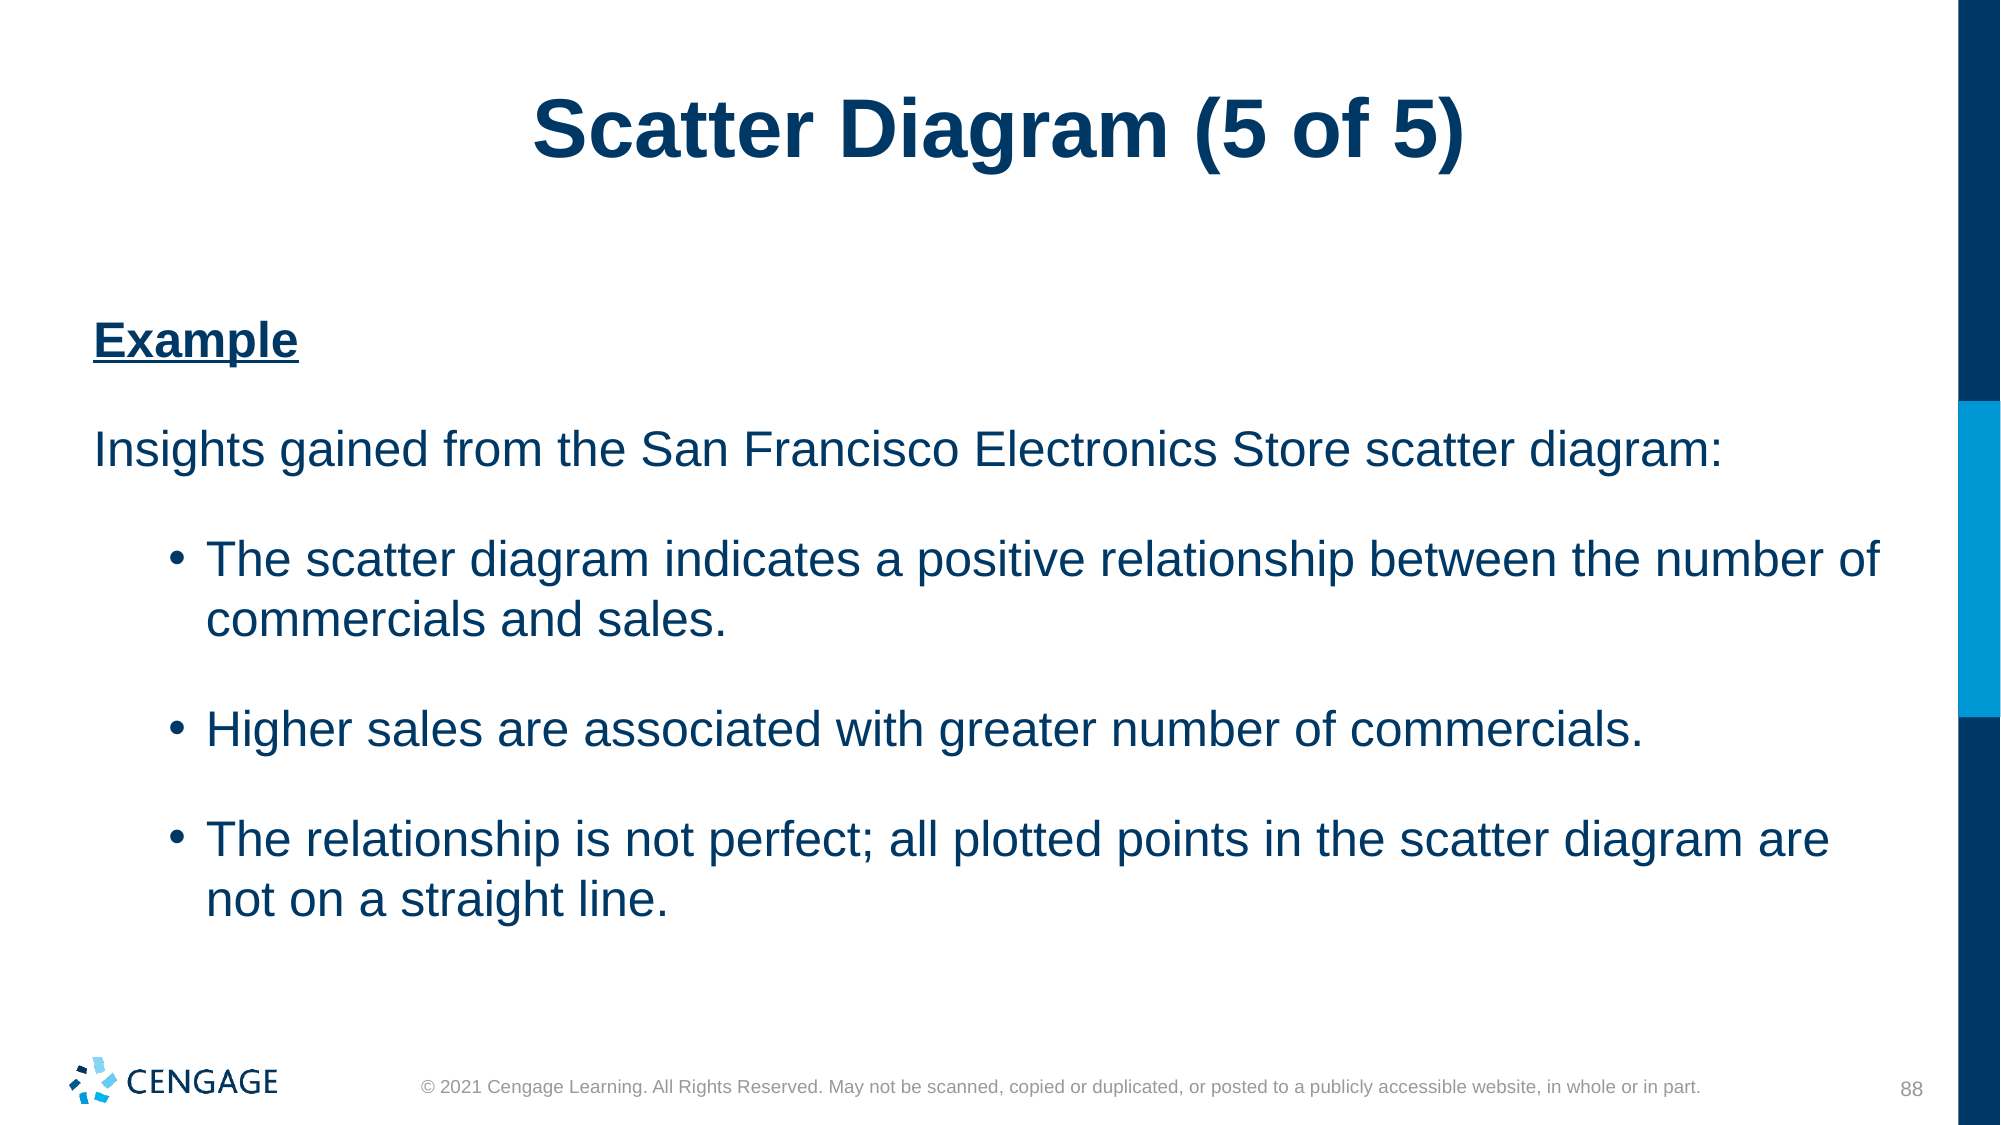

# Scatter Diagram (5 of 5)
Example
Insights gained from the San Francisco Electronics Store scatter diagram:
The scatter diagram indicates a positive relationship between the number of commercials and sales.
Higher sales are associated with greater number of commercials.
The relationship is not perfect; all plotted points in the scatter diagram are not on a straight line.